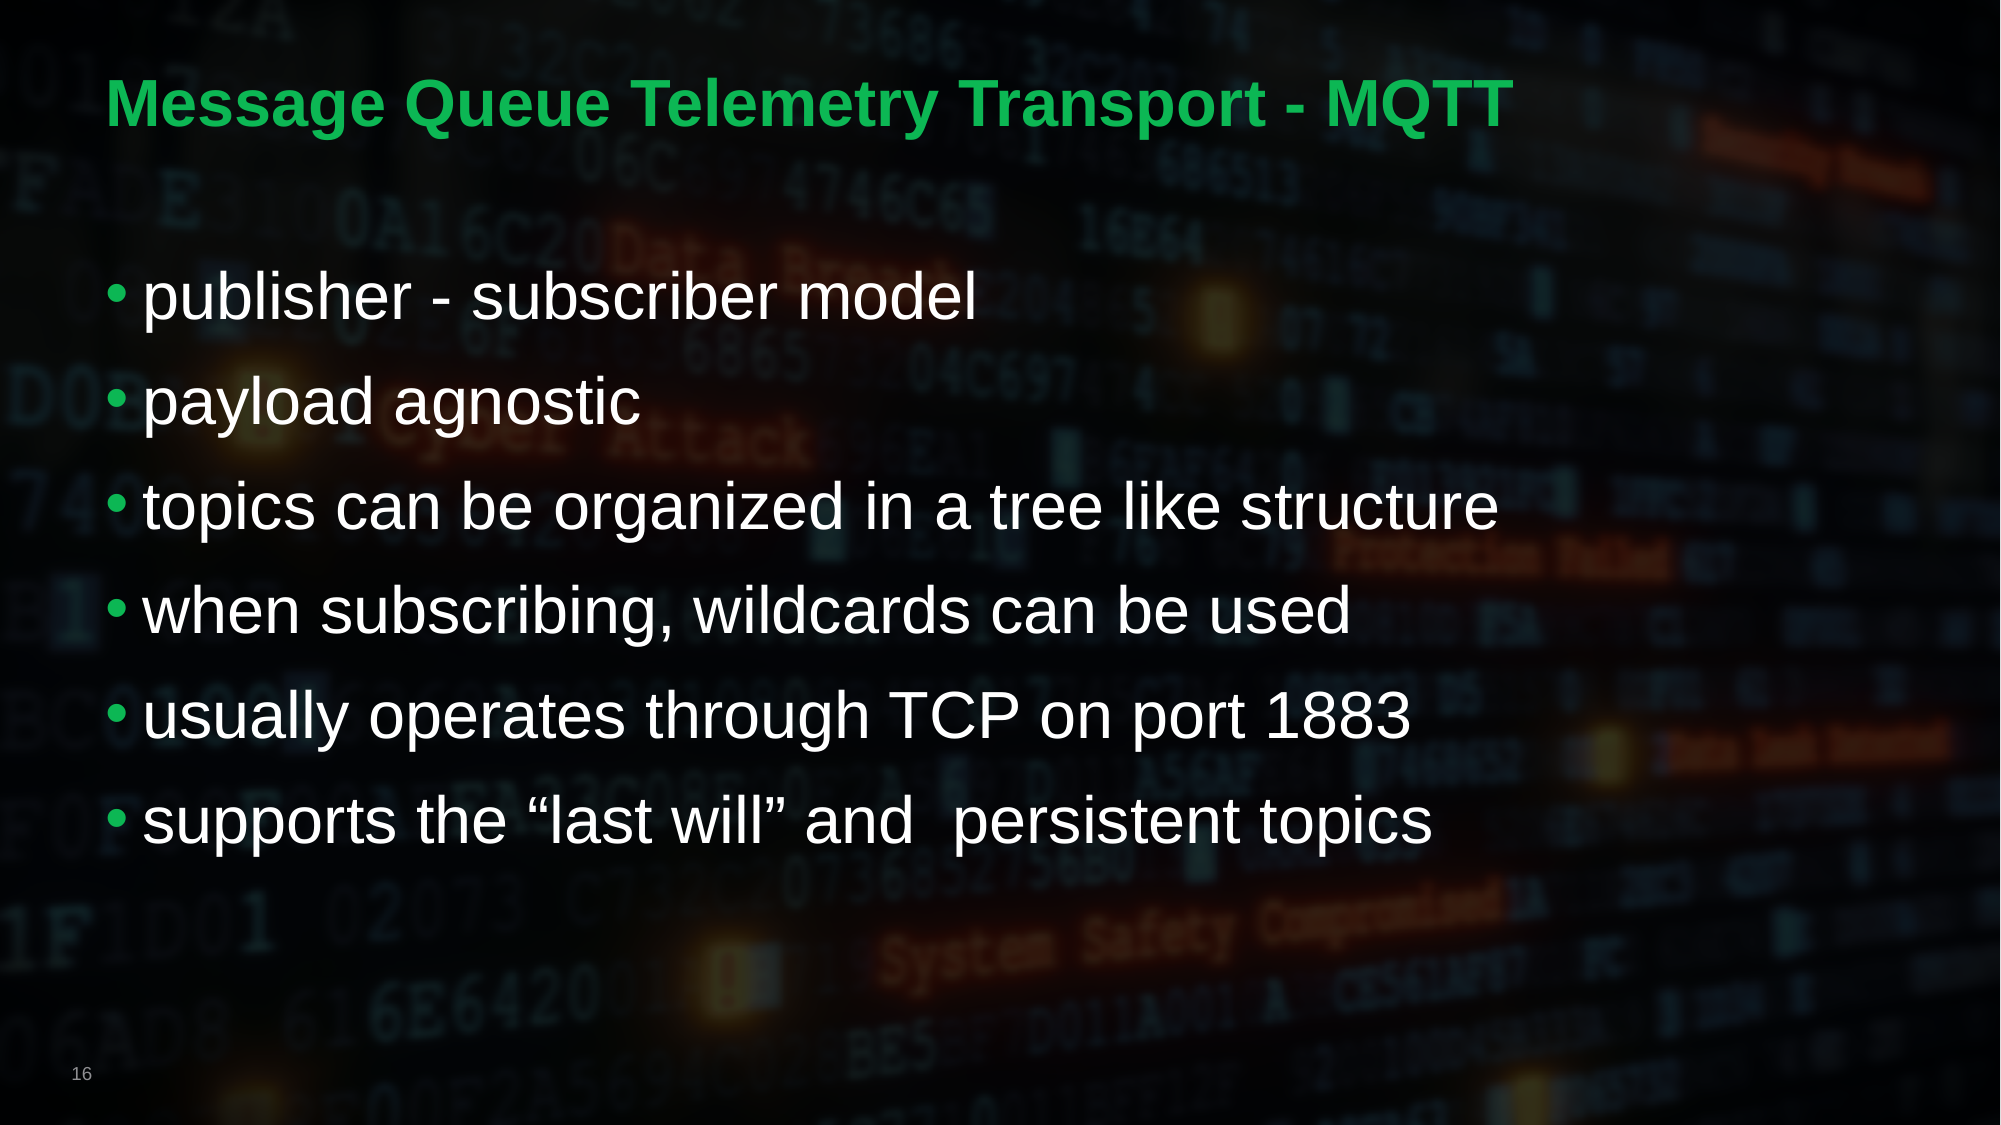

# Message Queue Telemetry Transport - MQTT
publisher - subscriber model
payload agnostic
topics can be organized in a tree like structure
when subscribing, wildcards can be used
usually operates through TCP on port 1883
supports the “last will” and  persistent topics

16